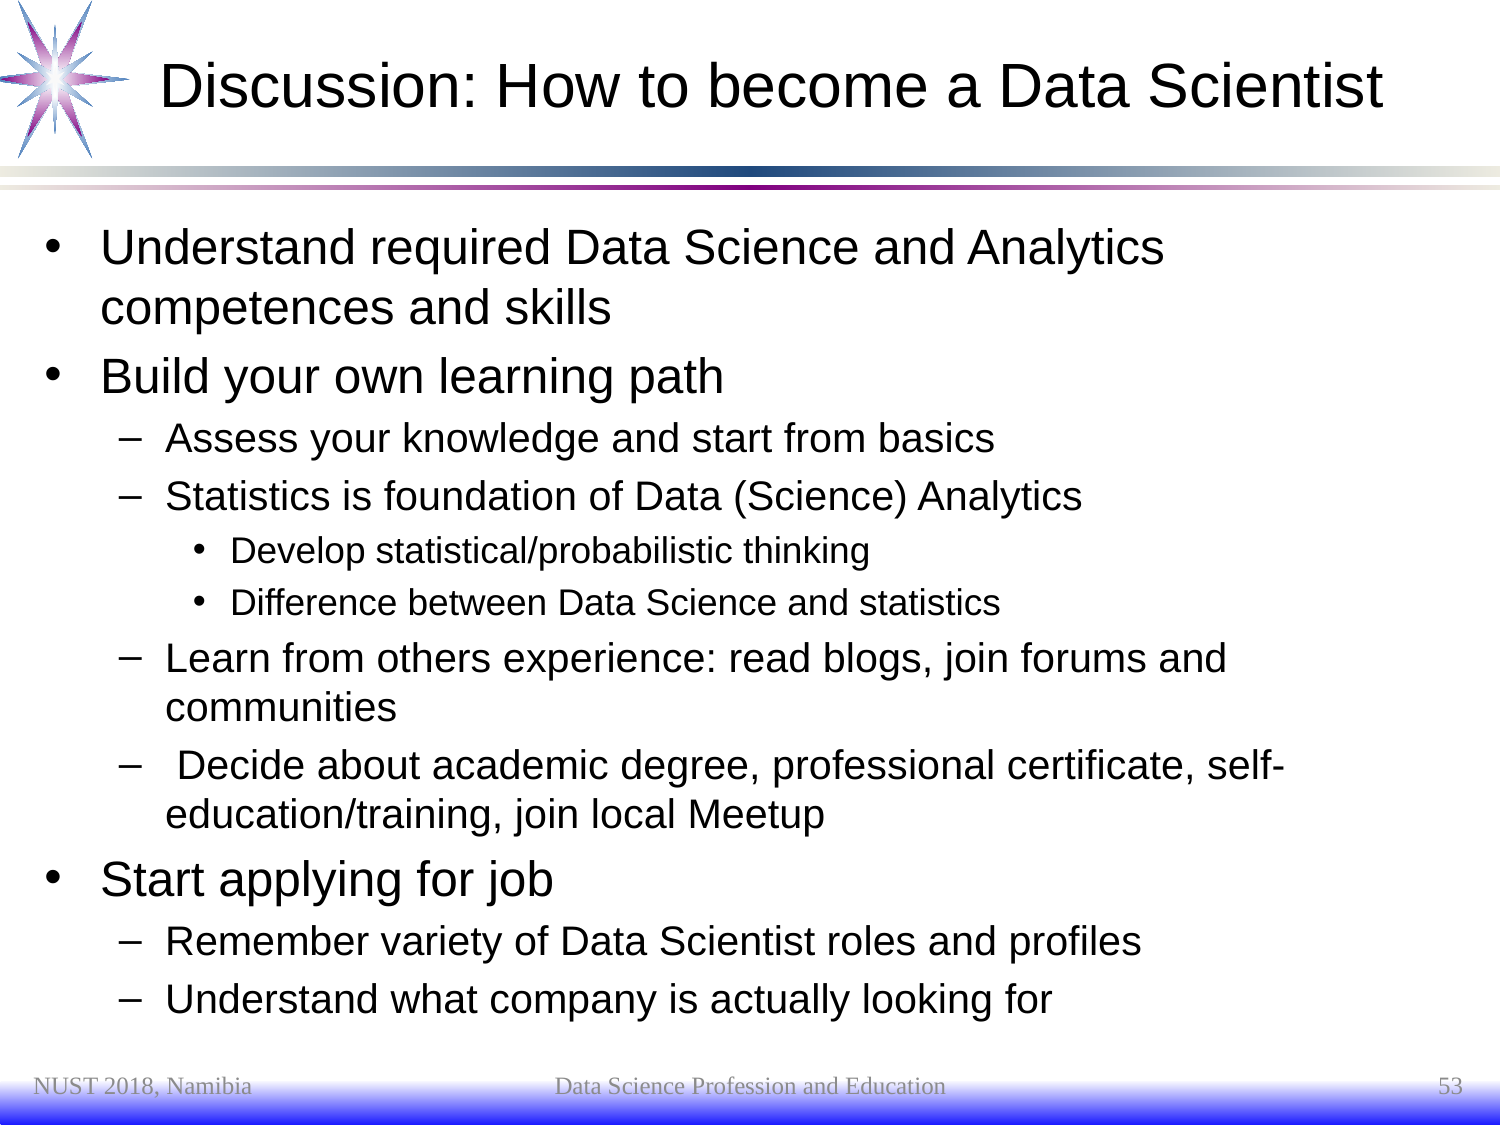

# Discussion: How to become a Data Scientist
Understand required Data Science and Analytics competences and skills
Build your own learning path
Assess your knowledge and start from basics
Statistics is foundation of Data (Science) Analytics
Develop statistical/probabilistic thinking
Difference between Data Science and statistics
Learn from others experience: read blogs, join forums and communities
 Decide about academic degree, professional certificate, self-education/training, join local Meetup
Start applying for job
Remember variety of Data Scientist roles and profiles
Understand what company is actually looking for

NUST 2018, Namibia
Data Science Profession and Education
53